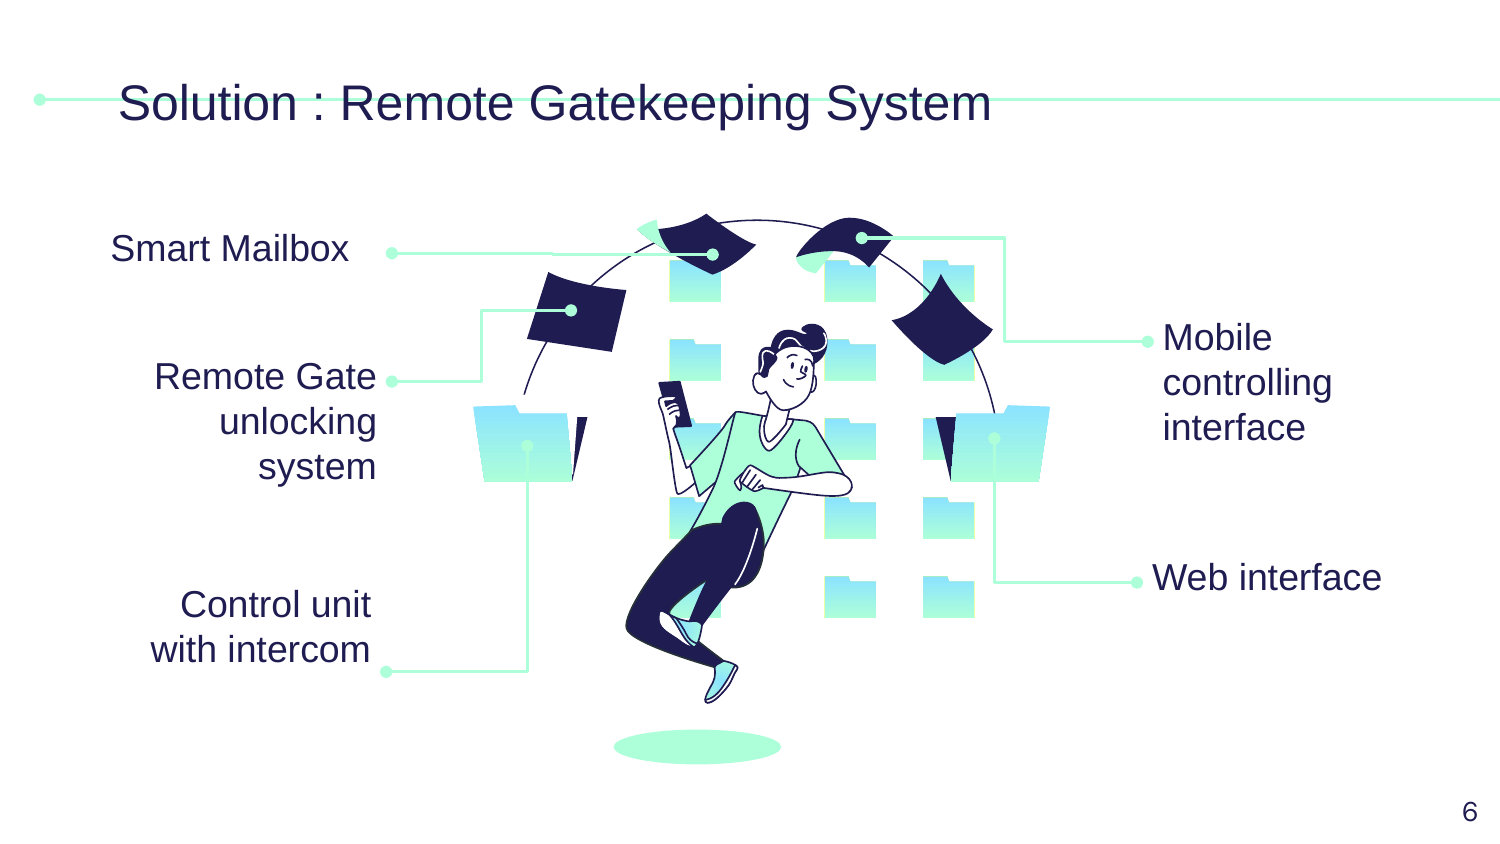

# Solution : Remote Gatekeeping System
Smart Mailbox

Mobile controlling interface
Remote Gate unlocking system
Web interface
Control unit with intercom
6